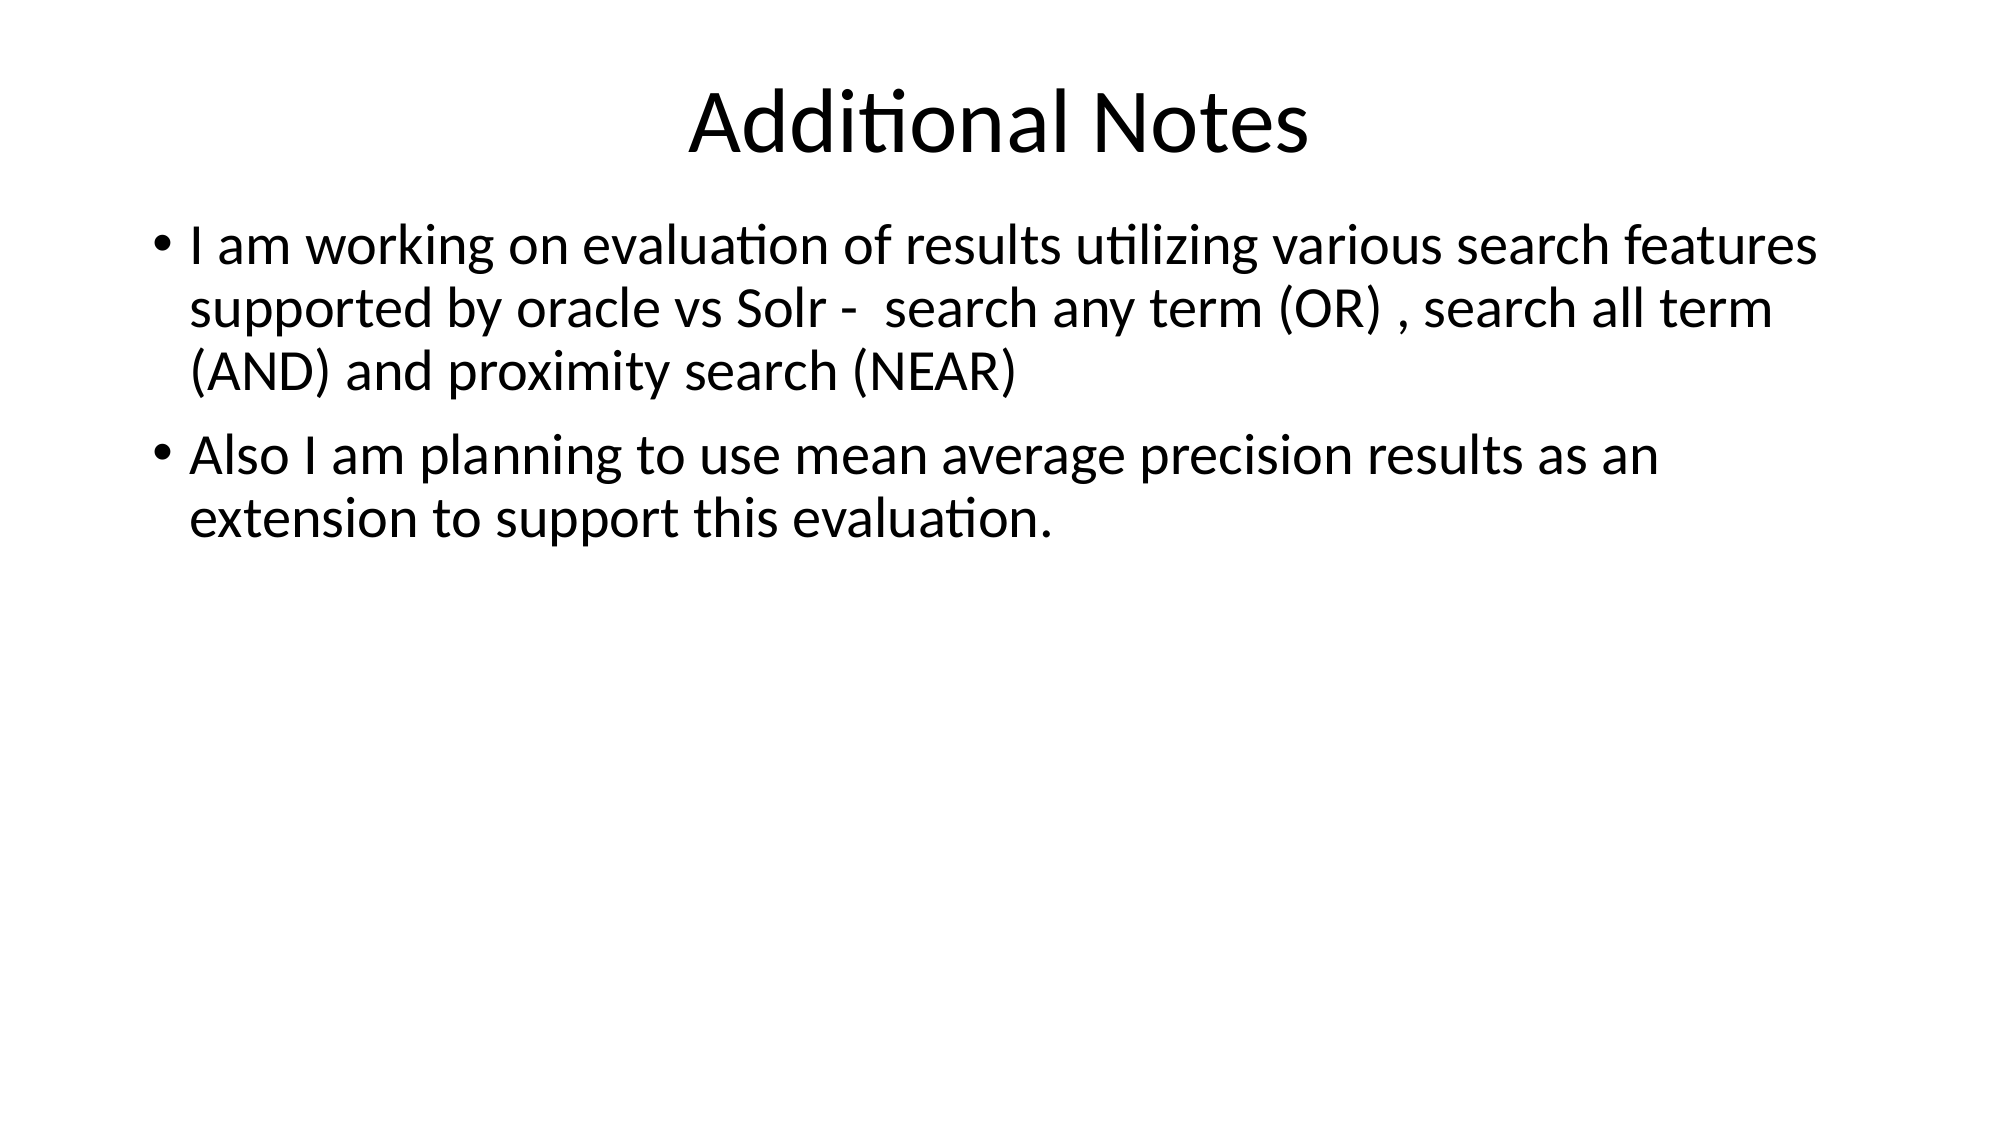

# Additional Notes
I am working on evaluation of results utilizing various search features supported by oracle vs Solr -  search any term (OR) , search all term (AND) and proximity search (NEAR)
Also I am planning to use mean average precision results as an extension to support this evaluation.